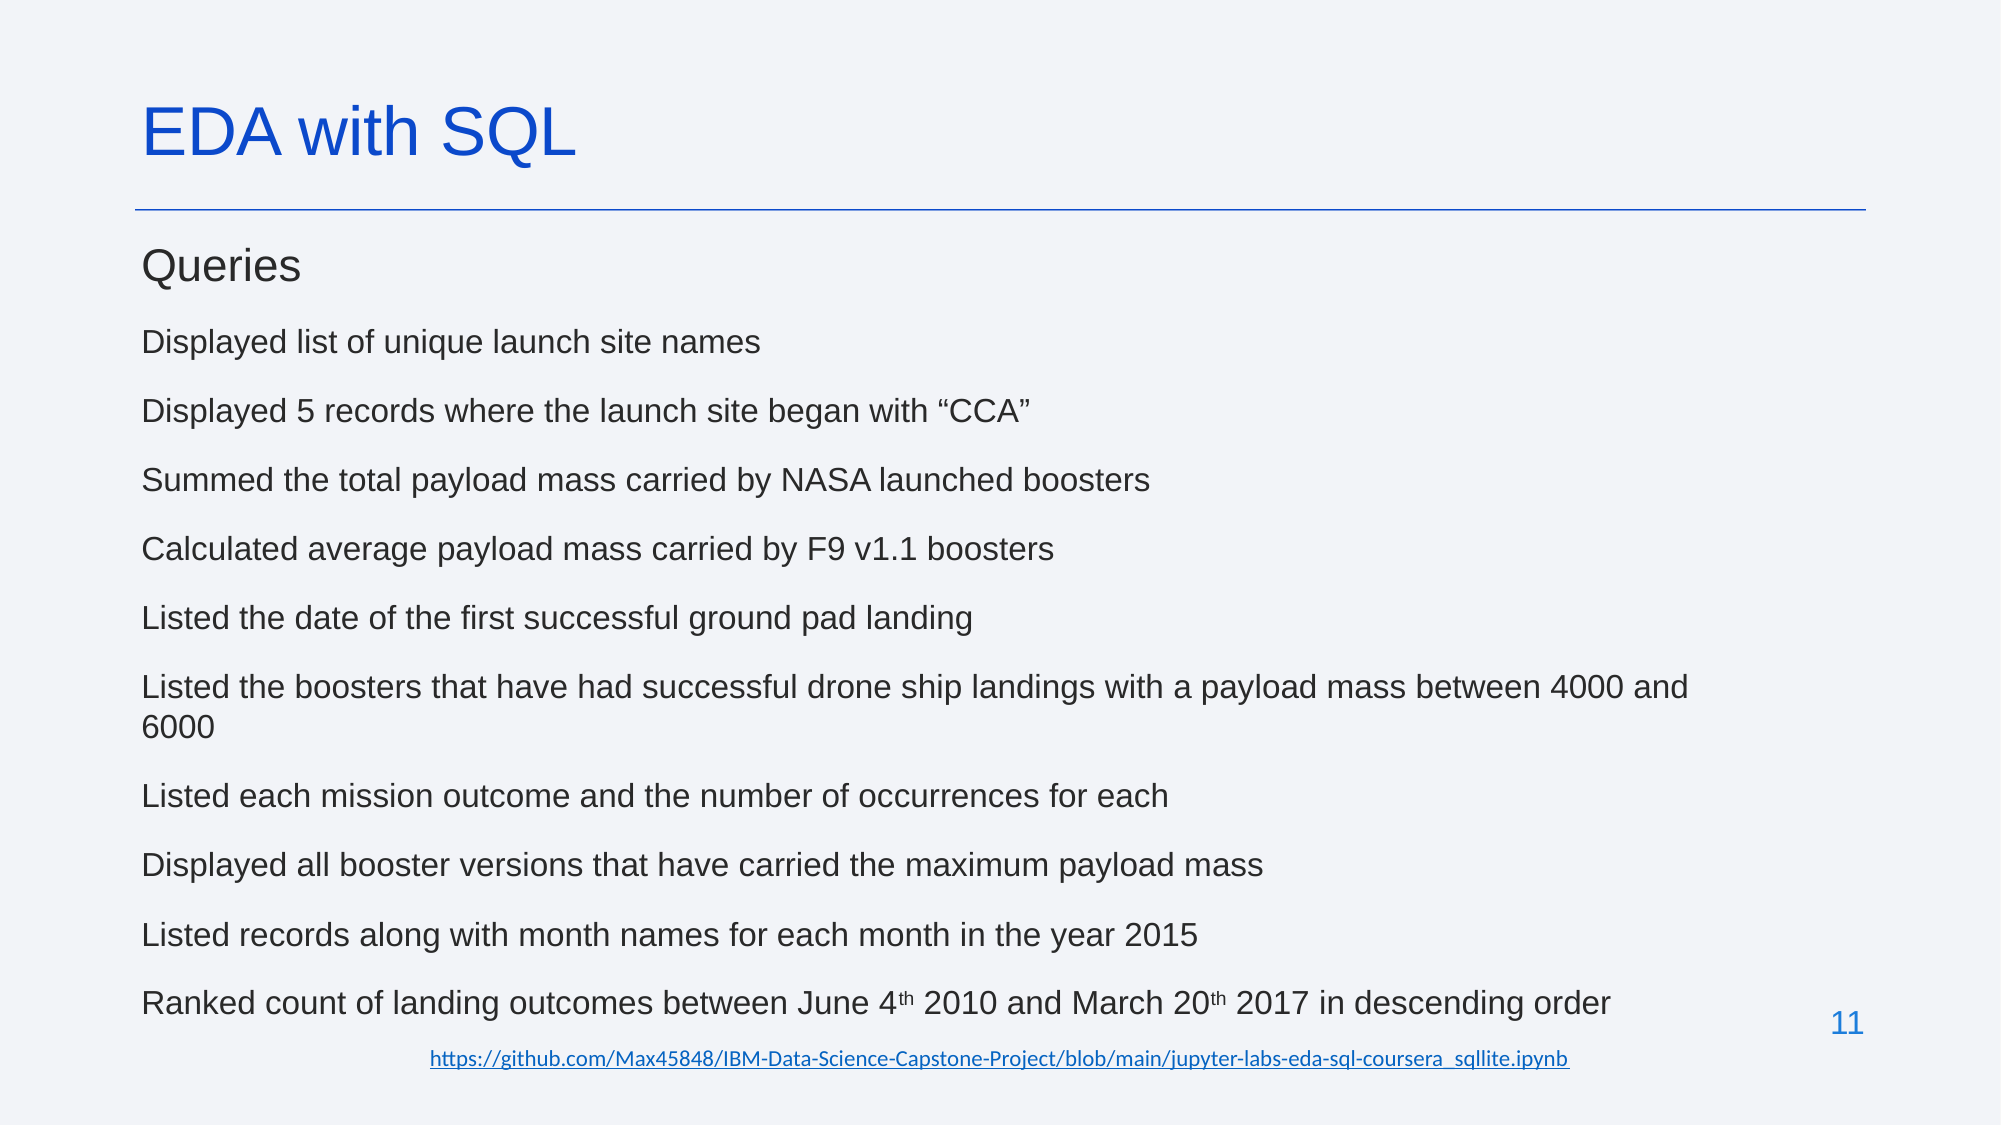

EDA with SQL
Queries
Displayed list of unique launch site names
Displayed 5 records where the launch site began with “CCA”
Summed the total payload mass carried by NASA launched boosters
Calculated average payload mass carried by F9 v1.1 boosters
Listed the date of the first successful ground pad landing
Listed the boosters that have had successful drone ship landings with a payload mass between 4000 and 6000
Listed each mission outcome and the number of occurrences for each
Displayed all booster versions that have carried the maximum payload mass
Listed records along with month names for each month in the year 2015
Ranked count of landing outcomes between June 4th 2010 and March 20th 2017 in descending order

11
https://github.com/Max45848/IBM-Data-Science-Capstone-Project/blob/main/jupyter-labs-eda-sql-coursera_sqllite.ipynb